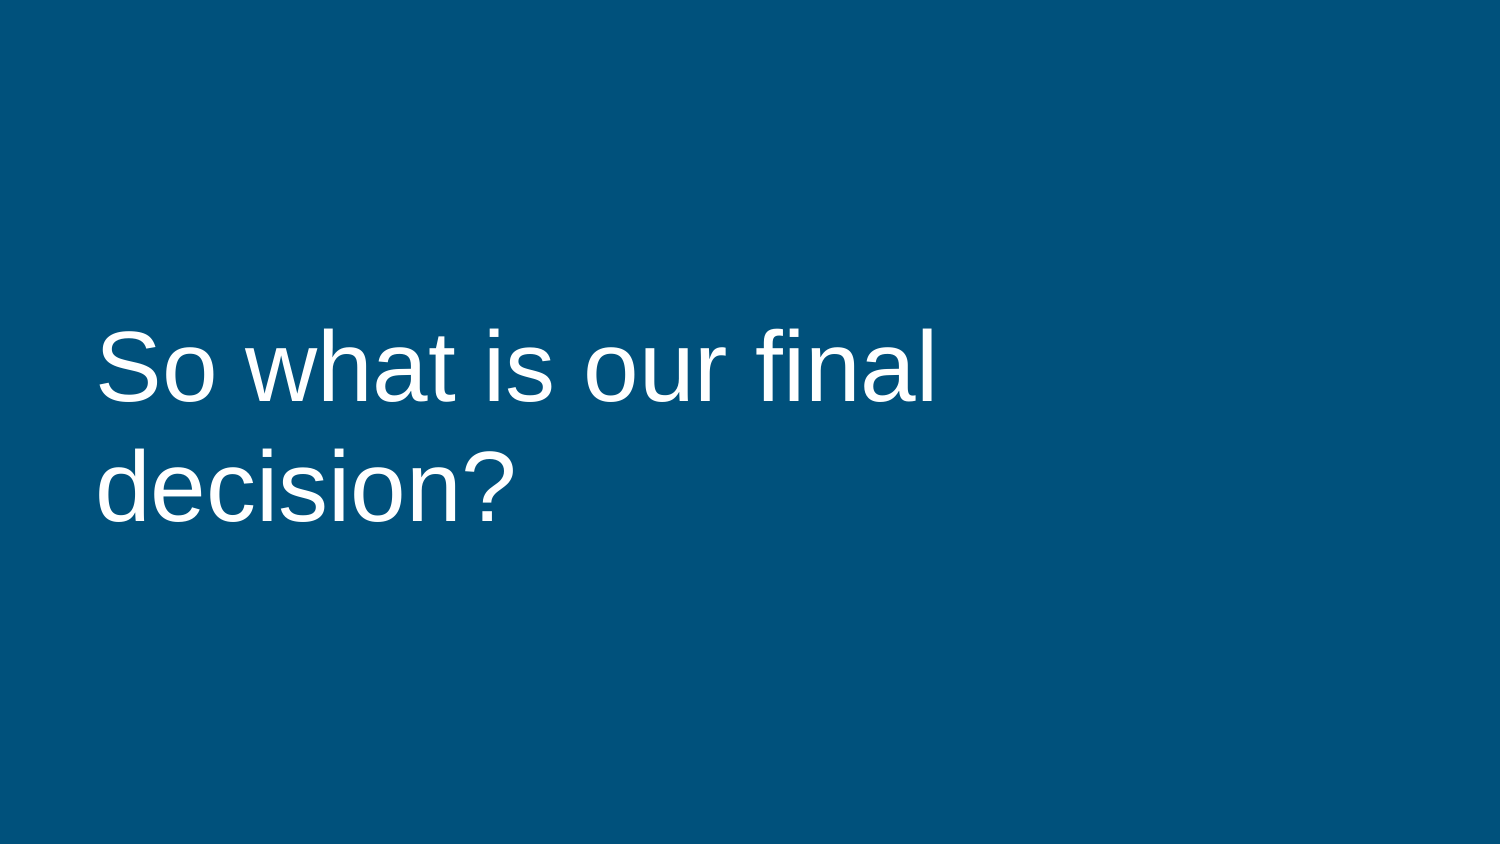

# So what is our final decision?